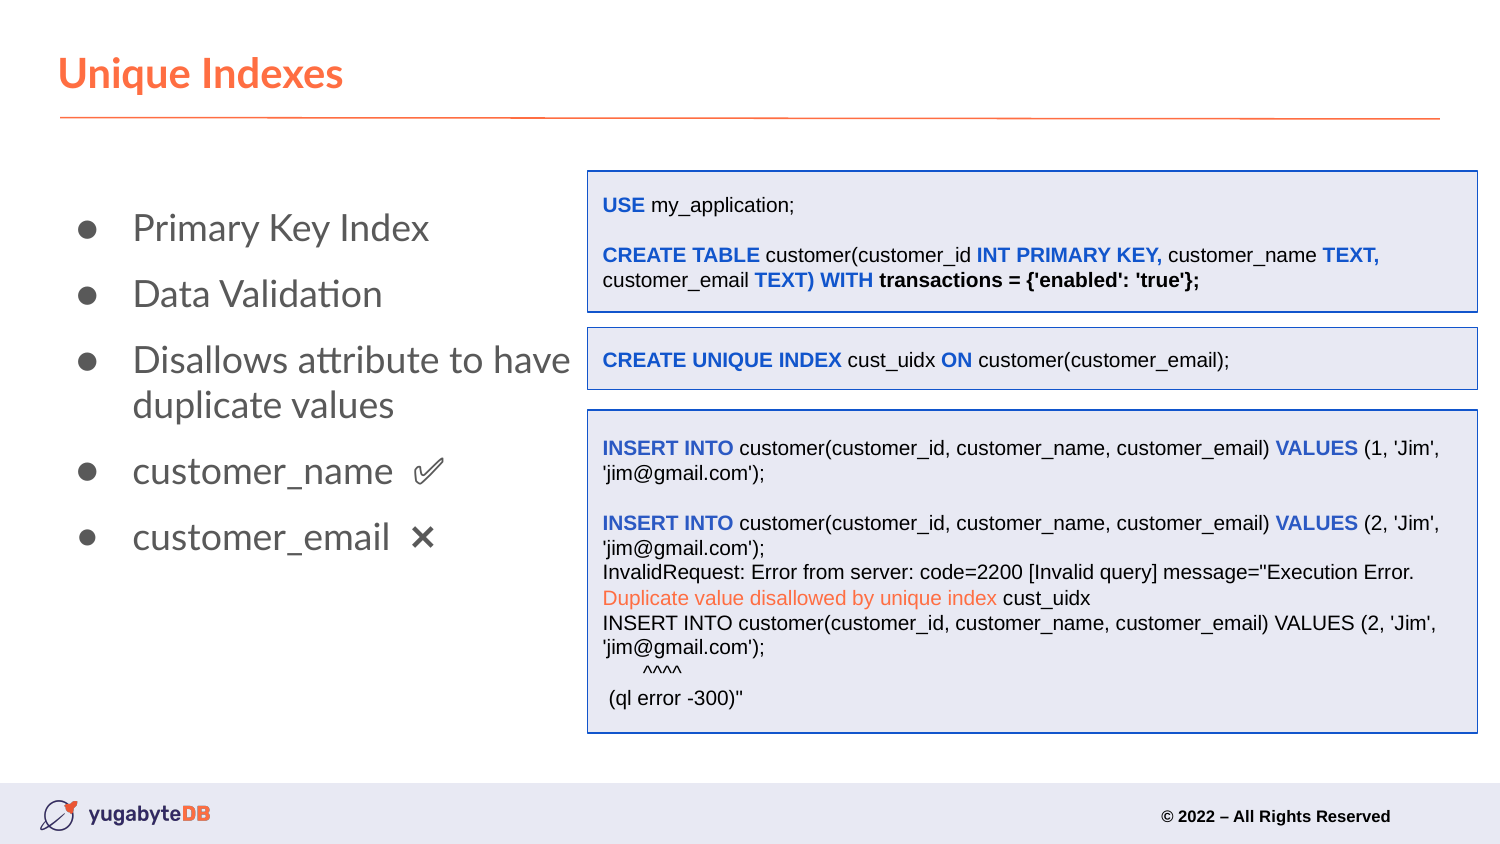

# Unique Indexes
USE my_application;
CREATE TABLE customer(customer_id INT PRIMARY KEY, customer_name TEXT, customer_email TEXT) WITH transactions = {'enabled': 'true'};
Primary Key Index
Data Validation
Disallows attribute to have duplicate values
customer_name  ✅
customer_email  ❌
CREATE UNIQUE INDEX cust_uidx ON customer(customer_email);
INSERT INTO customer(customer_id, customer_name, customer_email) VALUES (1, 'Jim', 'jim@gmail.com');
INSERT INTO customer(customer_id, customer_name, customer_email) VALUES (2, 'Jim', 'jim@gmail.com');
InvalidRequest: Error from server: code=2200 [Invalid query] message="Execution Error. Duplicate value disallowed by unique index cust_uidx
INSERT INTO customer(customer_id, customer_name, customer_email) VALUES (2, 'Jim', 'jim@gmail.com');
       ^^^^
 (ql error -300)"